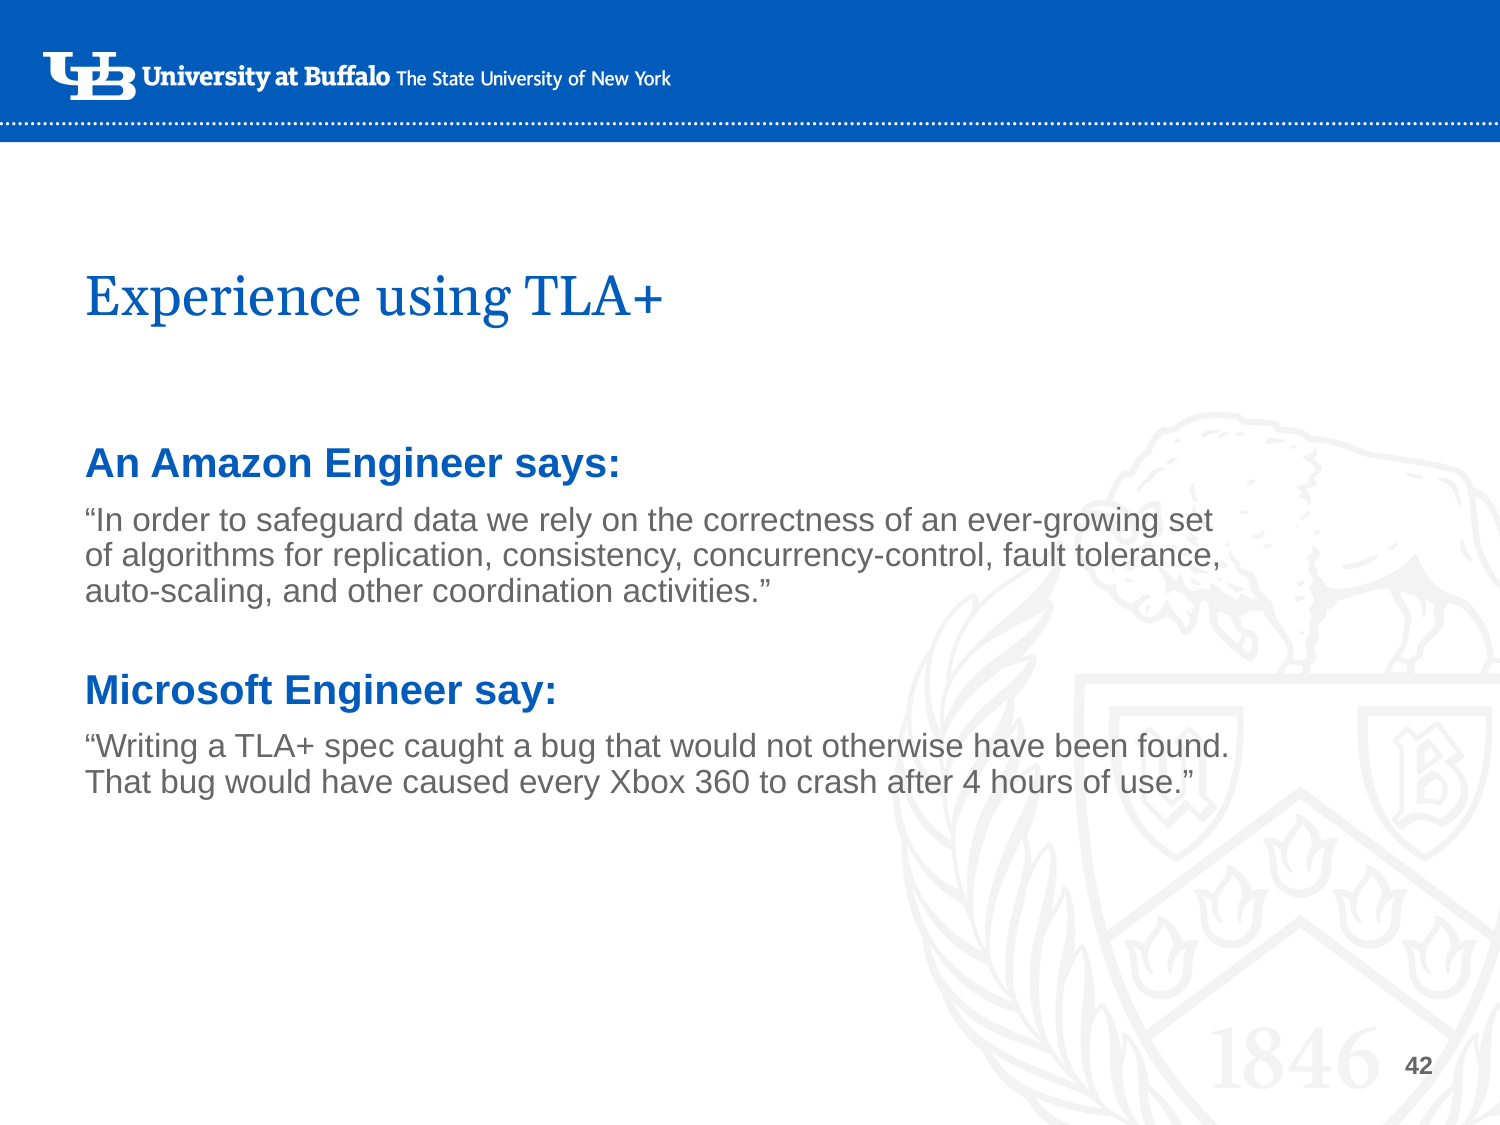

# Experience using TLA+
An Amazon Engineer says:
“In order to safeguard data we rely on the correctness of an ever-growing set of algorithms for replication, consistency, concurrency-control, fault tolerance, auto-scaling, and other coordination activities.”

Microsoft Engineer say:
“Writing a TLA+ spec caught a bug that would not otherwise have been found. That bug would have caused every Xbox 360 to crash after 4 hours of use.”